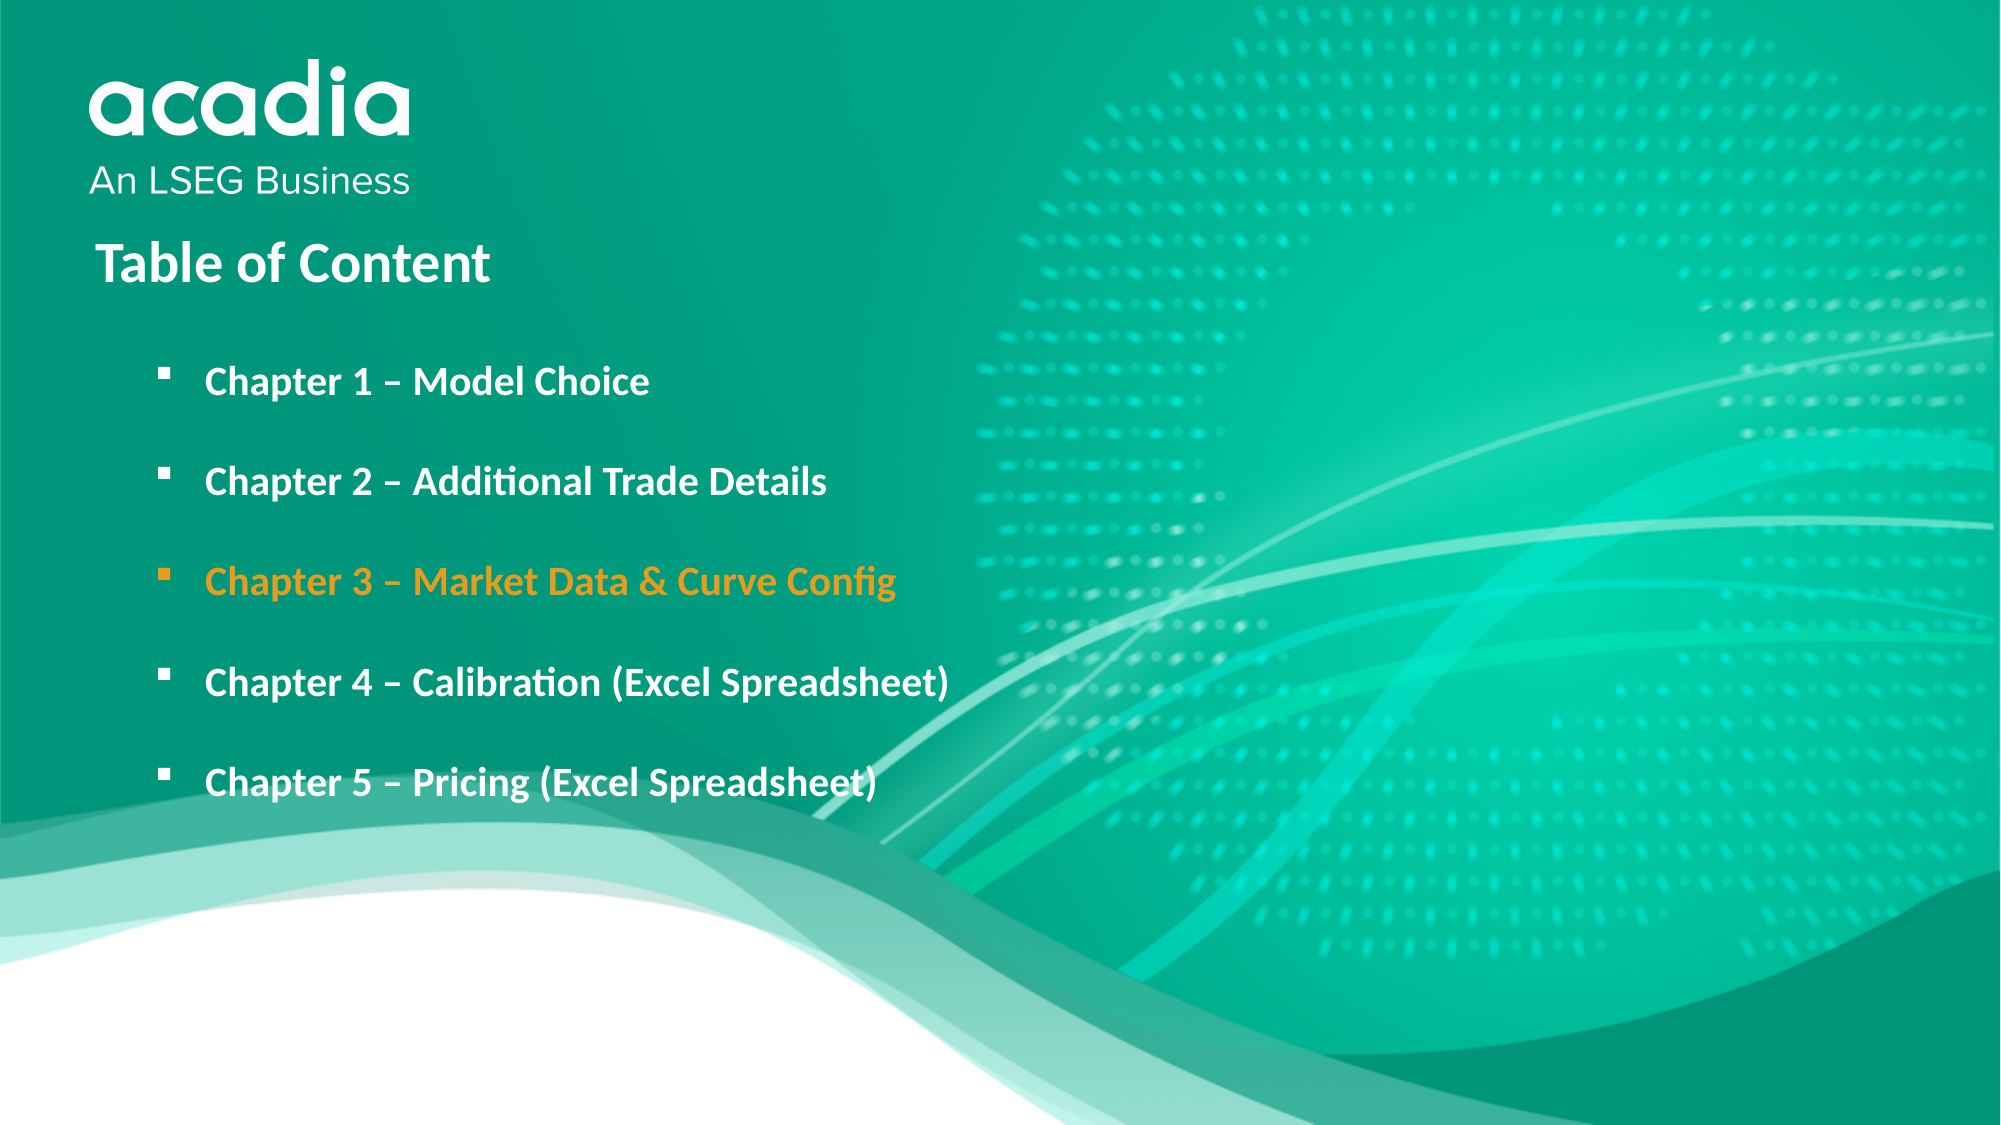

# Table of Content
Chapter 1 – Model Choice
Chapter 2 – Additional Trade Details
Chapter 3 – Market Data & Curve Config
Chapter 4 – Calibration (Excel Spreadsheet)
Chapter 5 – Pricing (Excel Spreadsheet)